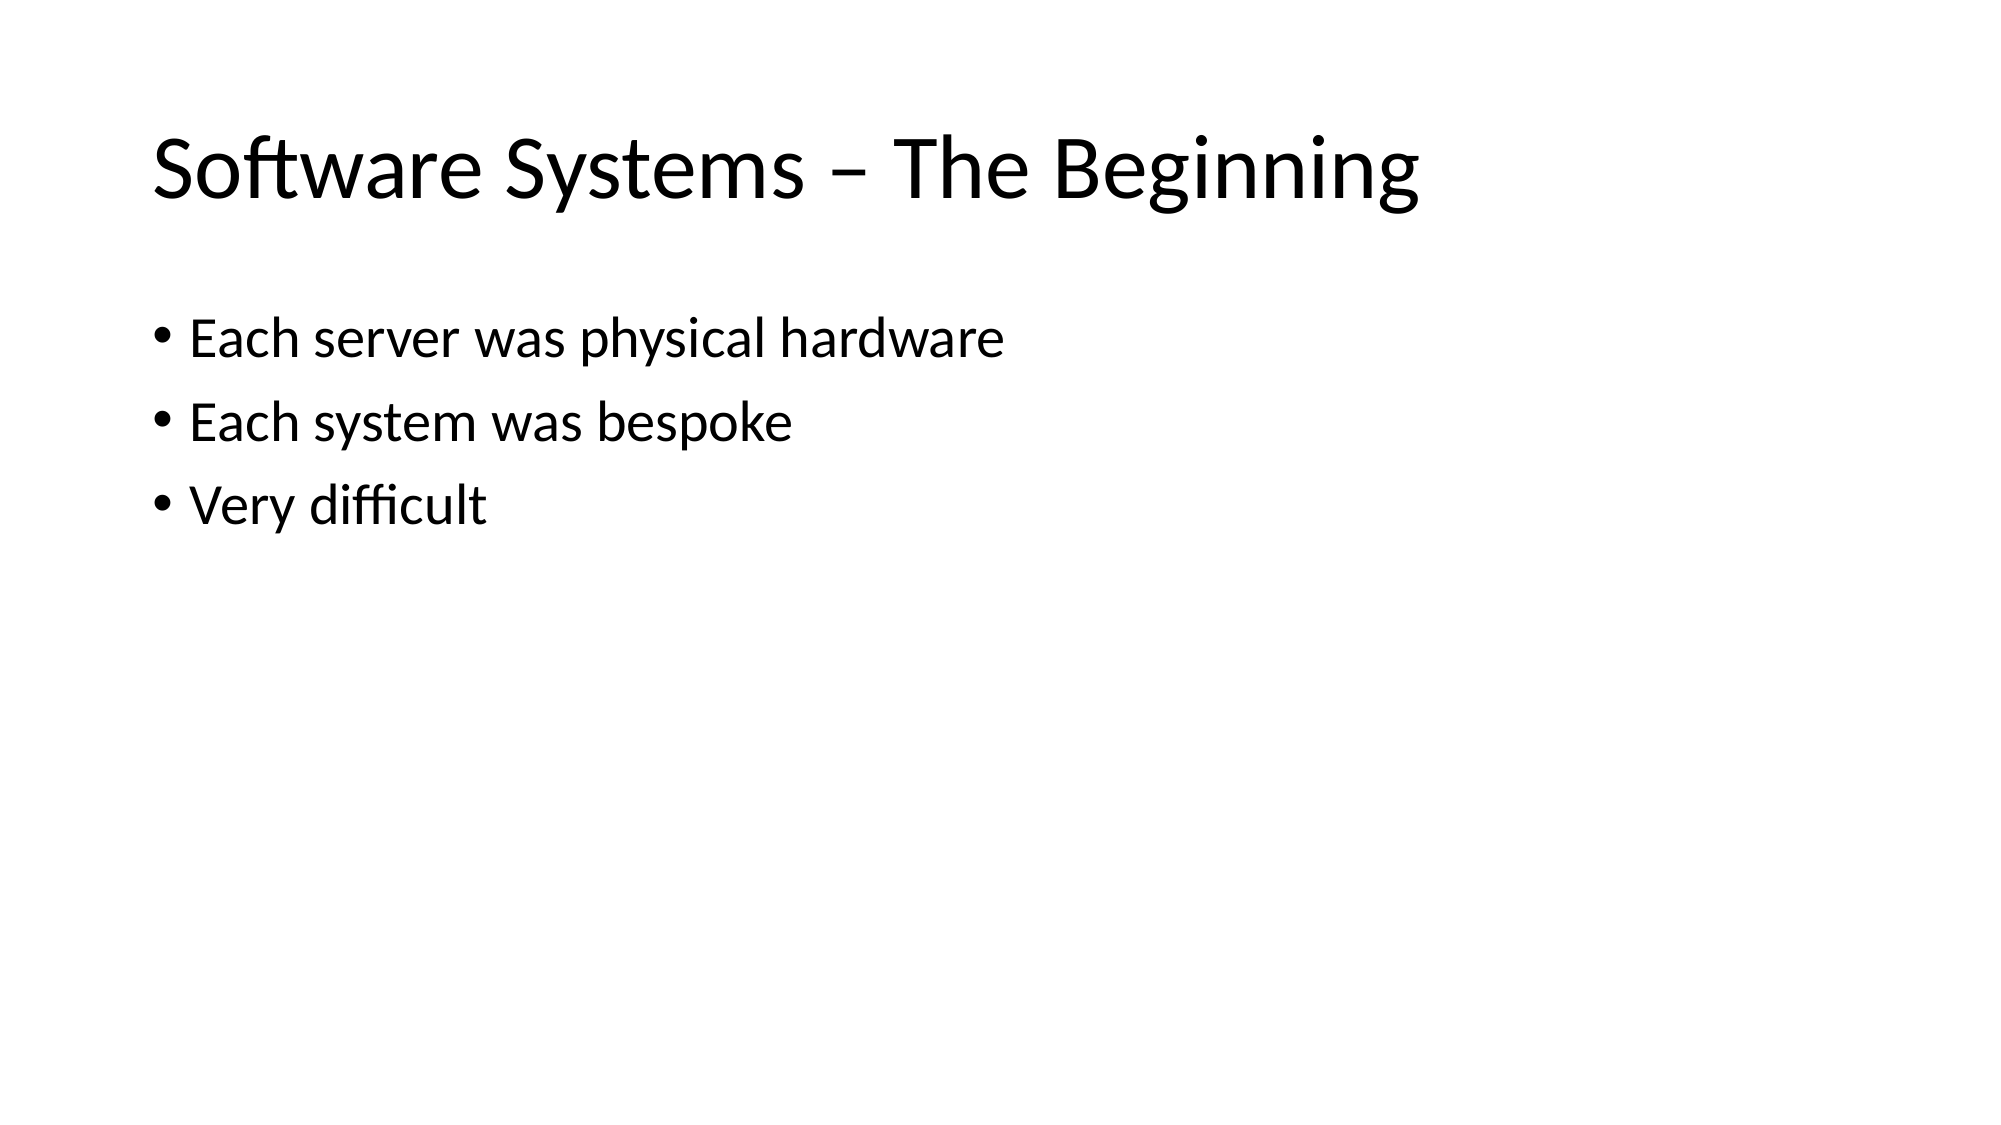

# Software Systems – The Beginning
Each server was physical hardware
Each system was bespoke
Very difficult